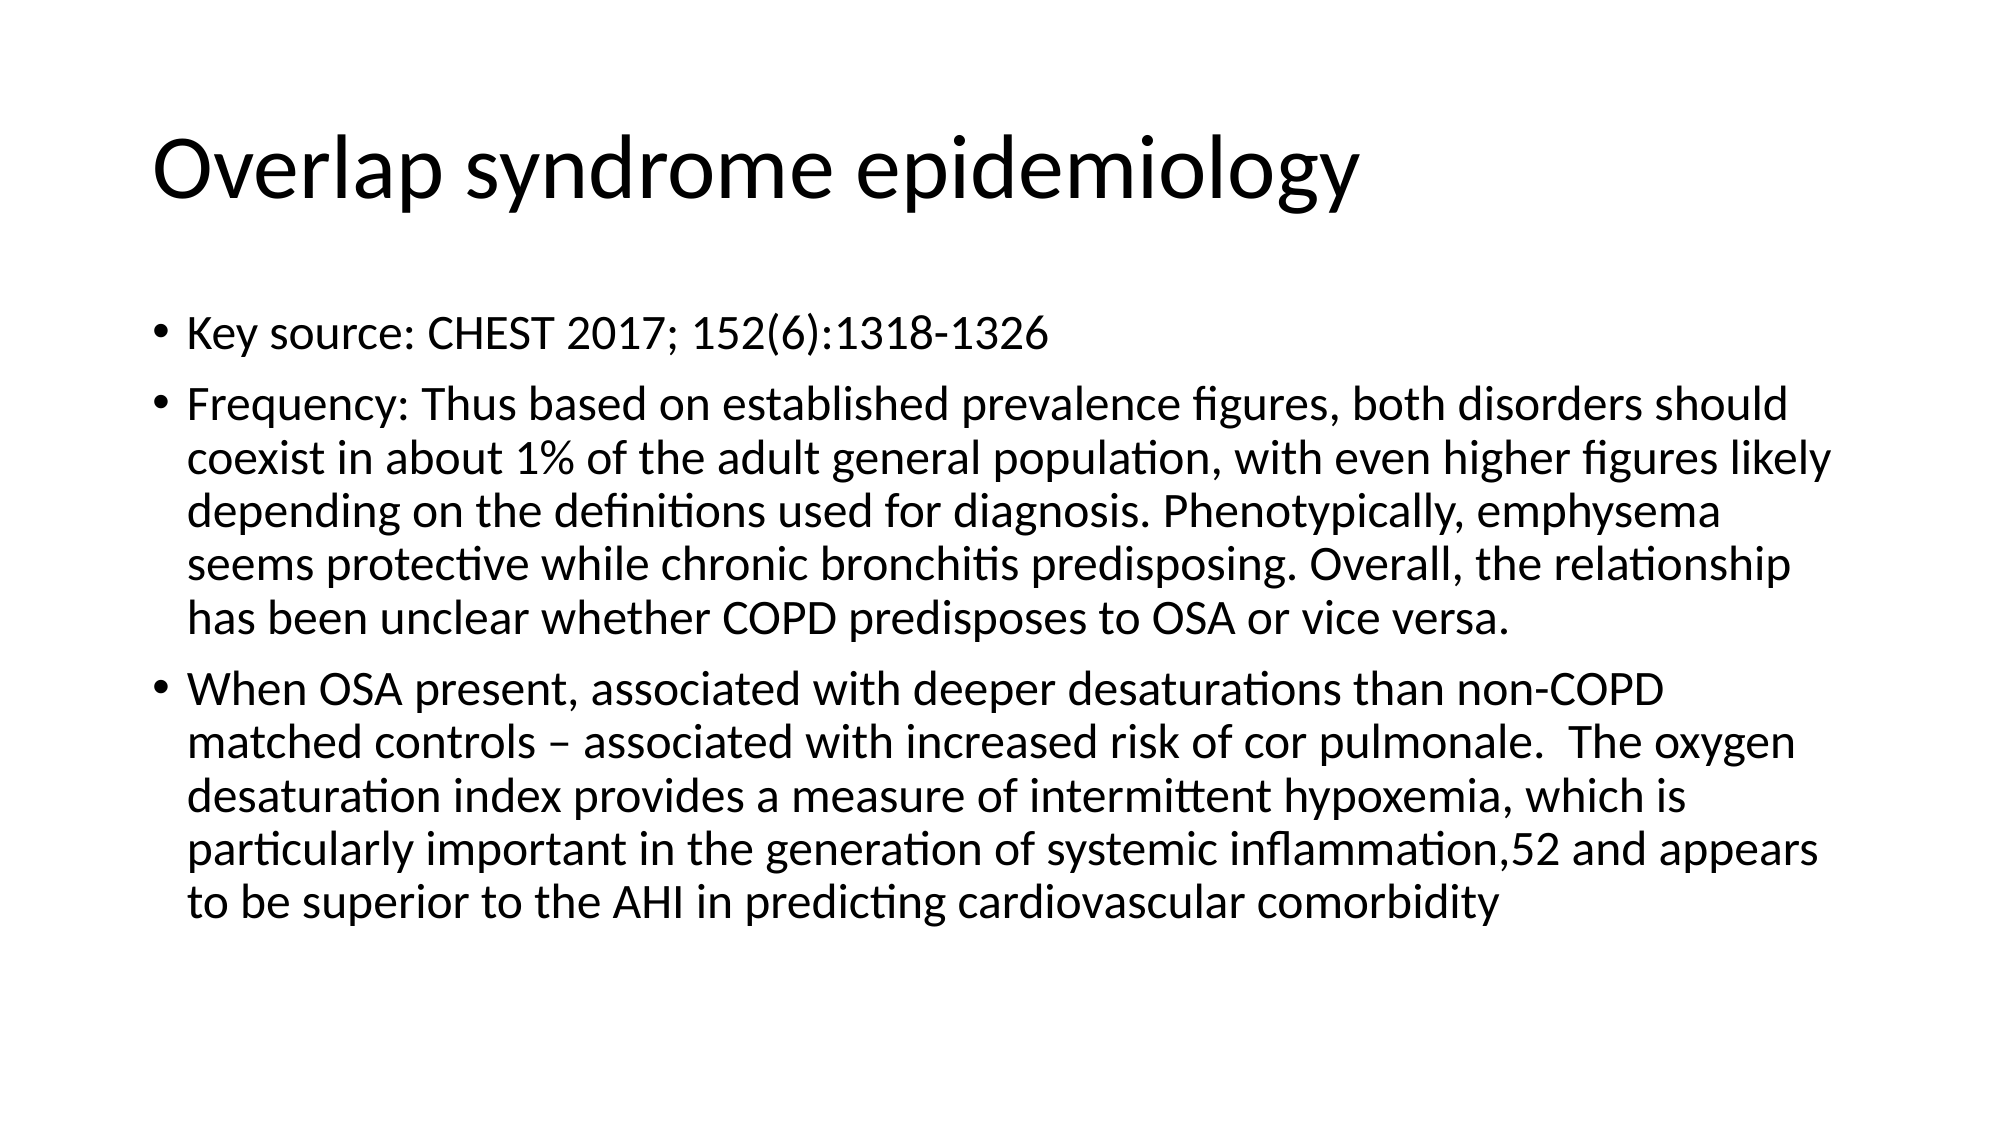

# Overlap syndrome epidemiology
Key source: CHEST 2017; 152(6):1318-1326
Frequency: Thus based on established prevalence figures, both disorders should coexist in about 1% of the adult general population, with even higher figures likely depending on the definitions used for diagnosis. Phenotypically, emphysema seems protective while chronic bronchitis predisposing. Overall, the relationship has been unclear whether COPD predisposes to OSA or vice versa.
When OSA present, associated with deeper desaturations than non-COPD matched controls – associated with increased risk of cor pulmonale.  The oxygen desaturation index provides a measure of intermittent hypoxemia, which is particularly important in the generation of systemic inflammation,52 and appears to be superior to the AHI in predicting cardiovascular comorbidity